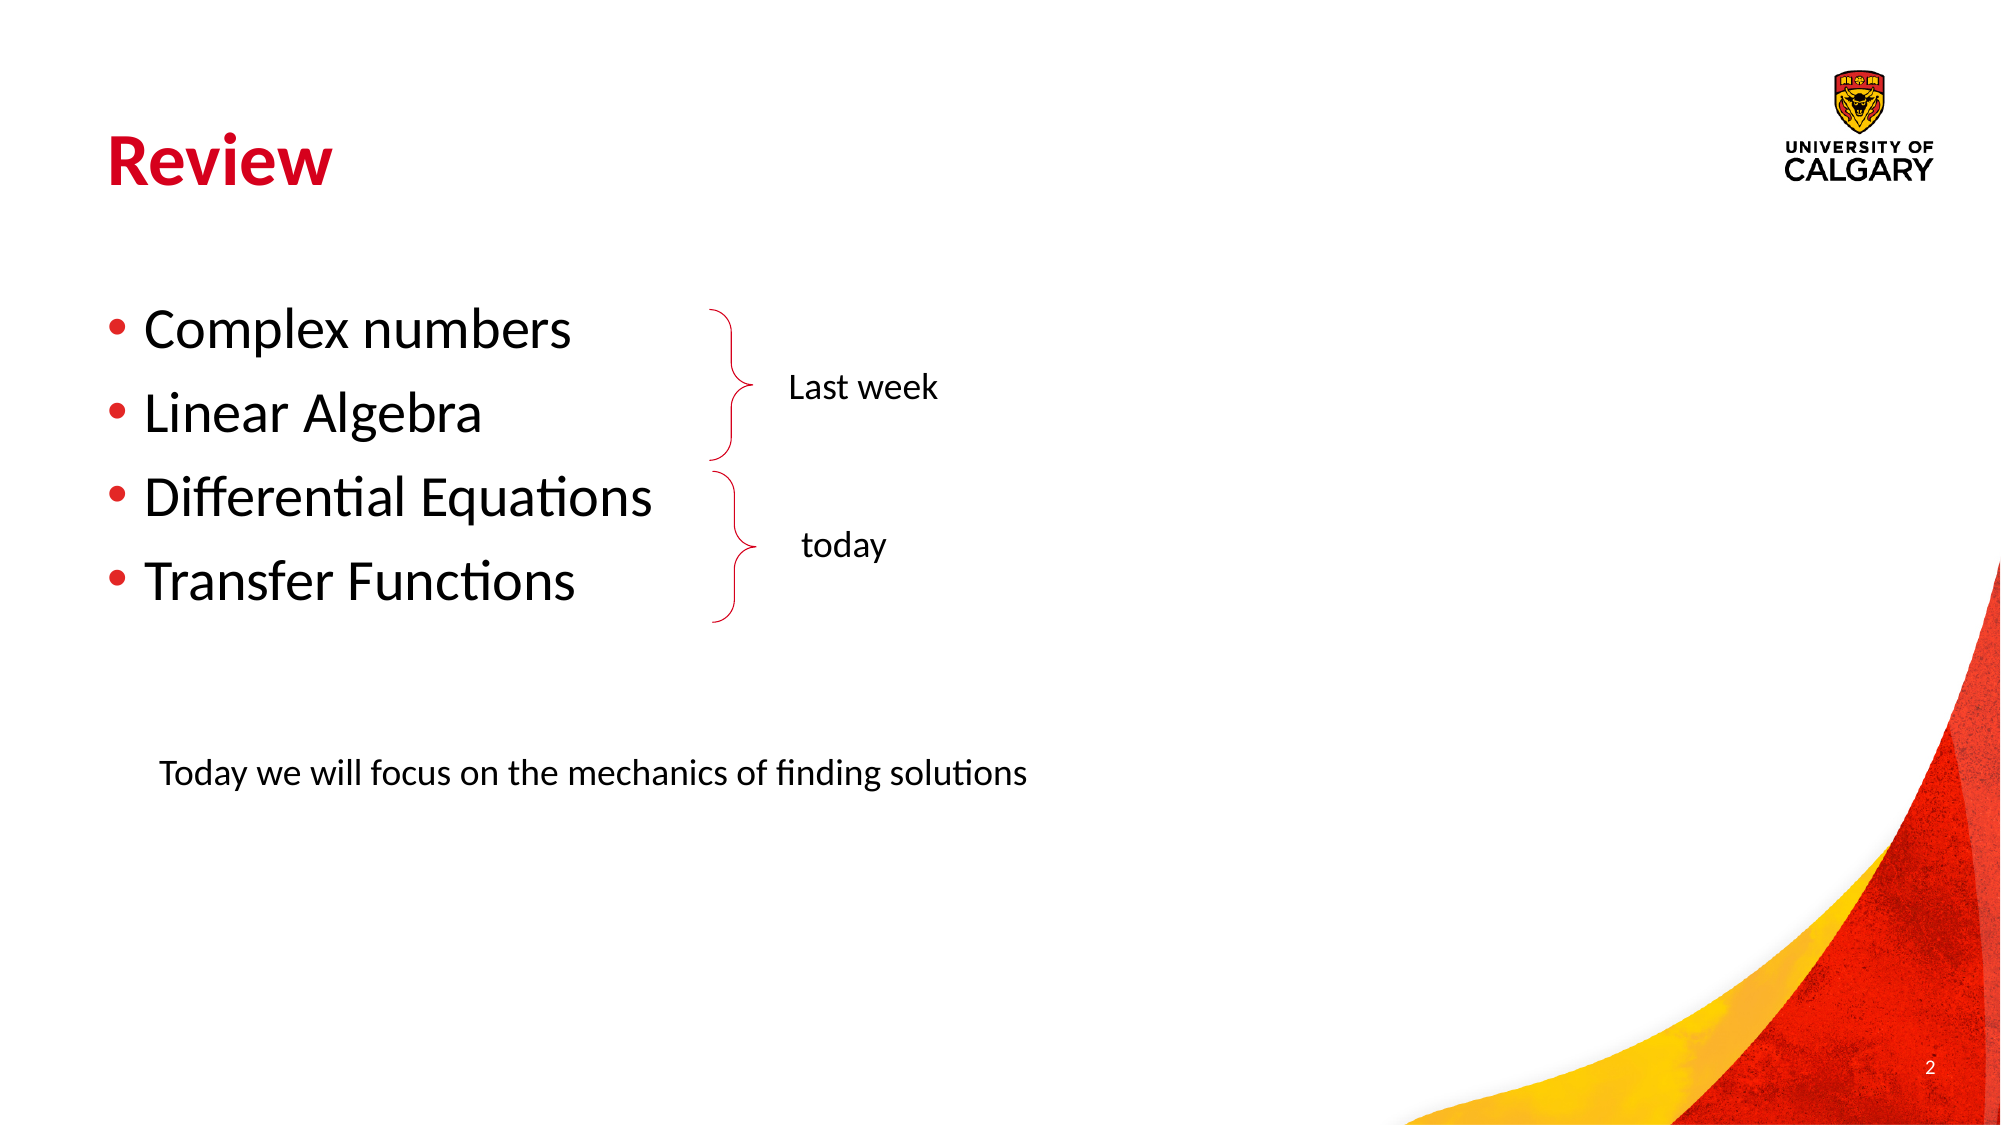

# Review
Complex numbers
Linear Algebra
Differential Equations
Transfer Functions

Last week

today
Today we will focus on the mechanics of finding solutions
2